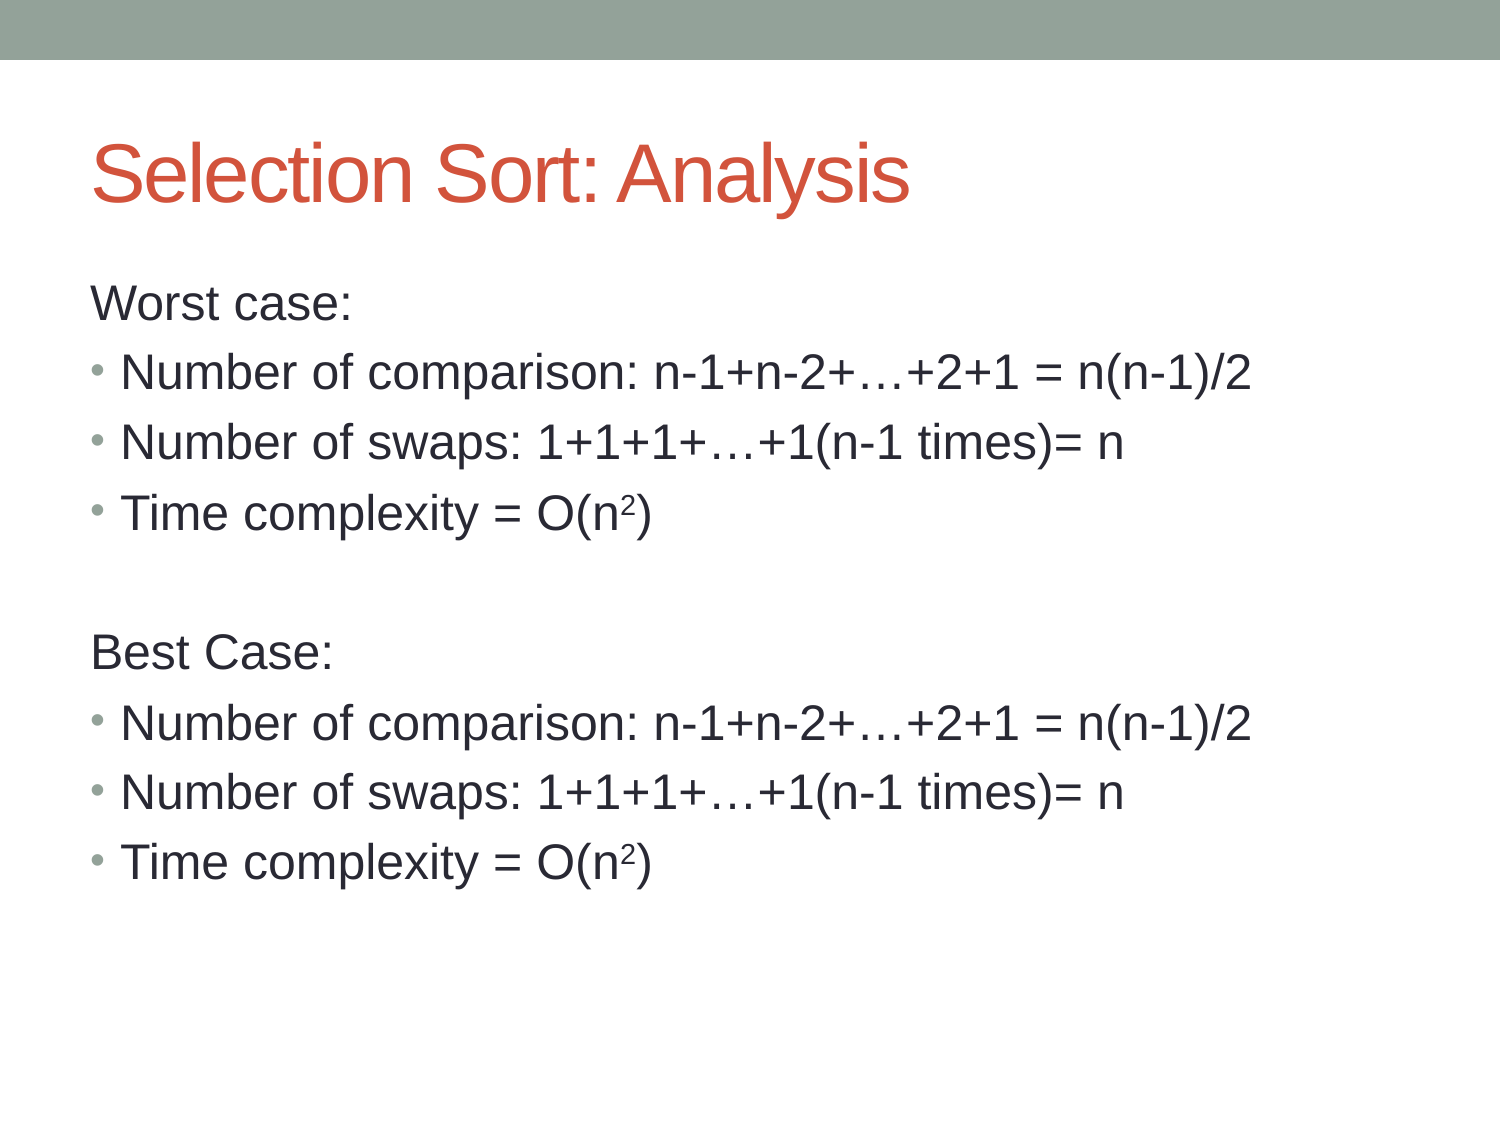

# Selection Sort: Analysis
Worst case:
Number of comparison: n-1+n-2+…+2+1 = n(n-1)/2
Number of swaps: 1+1+1+…+1(n-1 times)= n
Time complexity = O(n2)

Best Case:
Number of comparison: n-1+n-2+…+2+1 = n(n-1)/2
Number of swaps: 1+1+1+…+1(n-1 times)= n
Time complexity = O(n2)